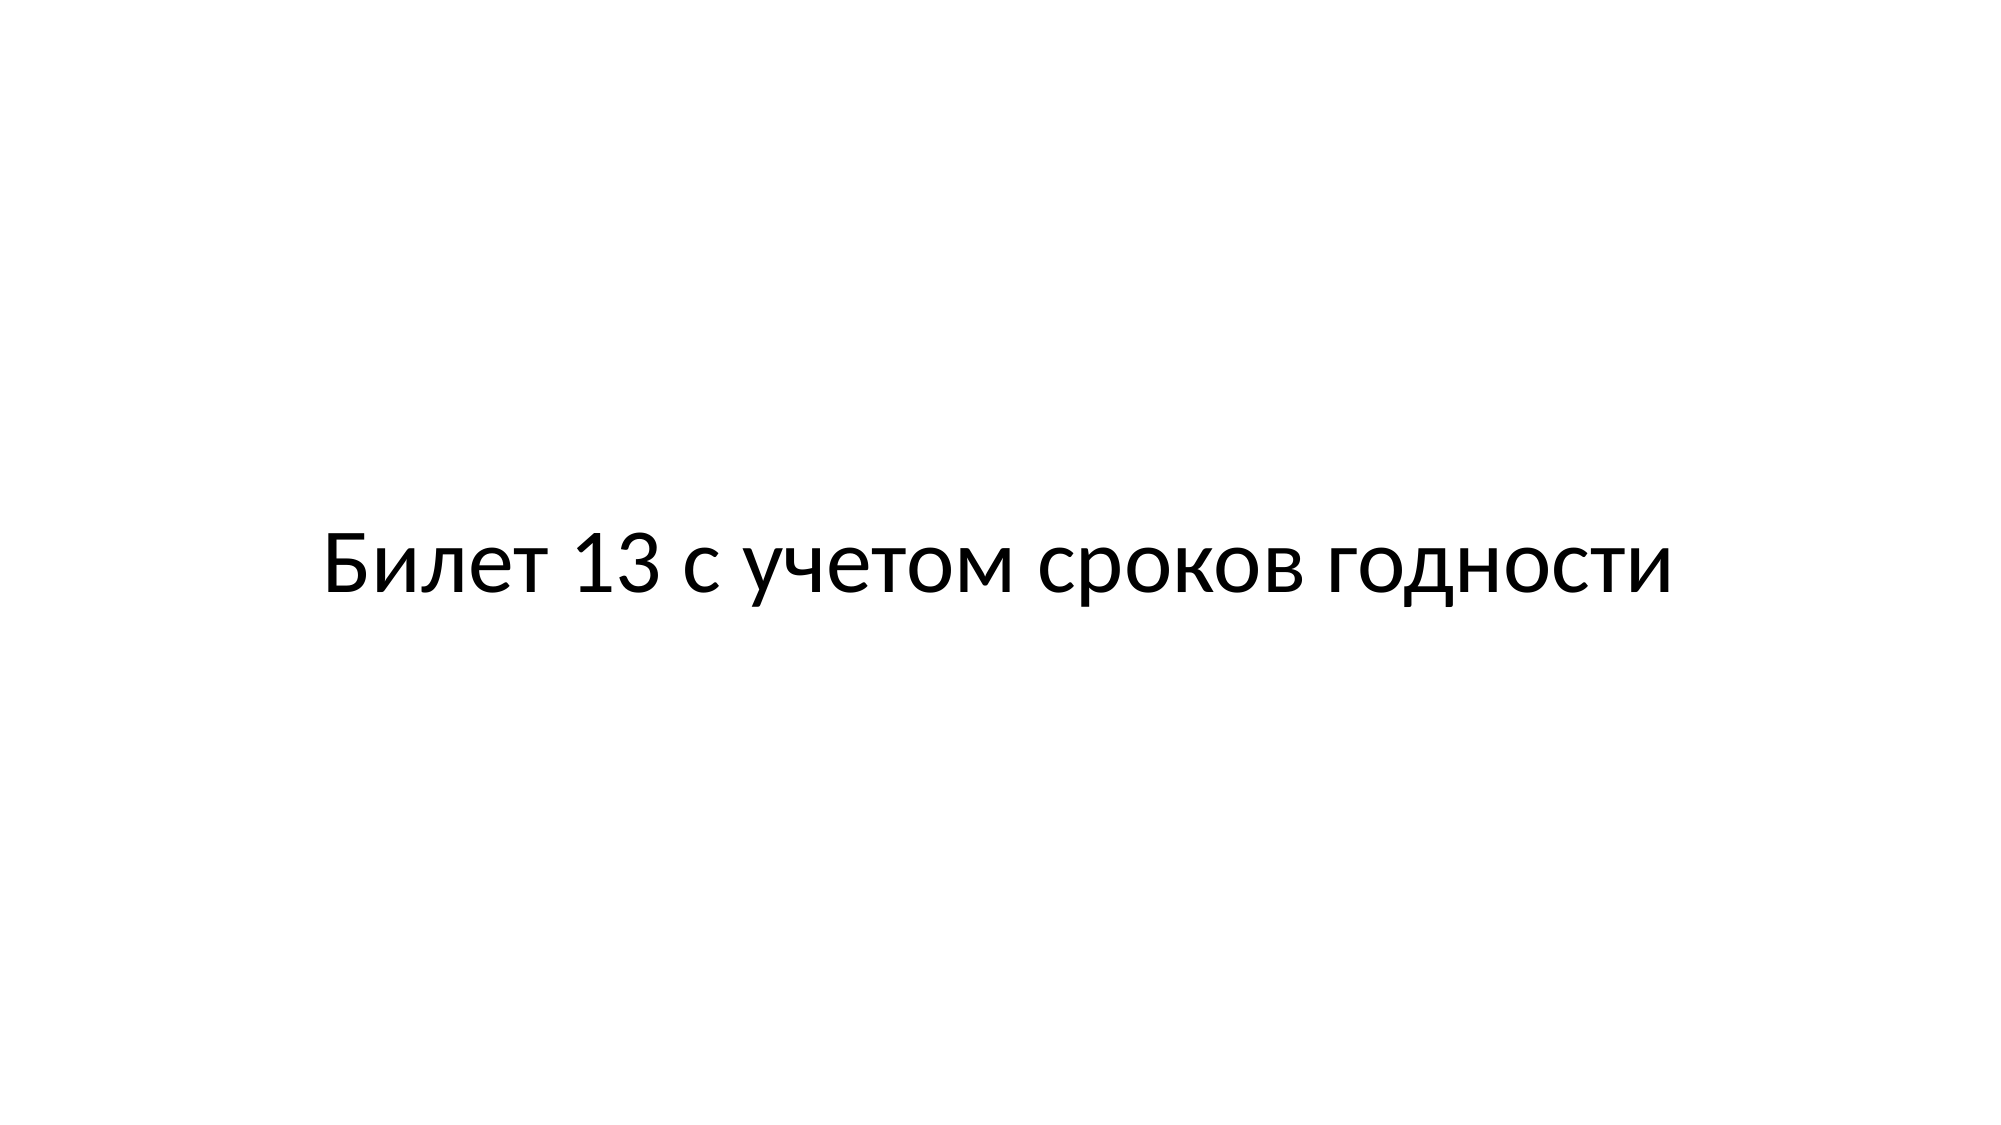

# Билет 13 с учетом сроков годности